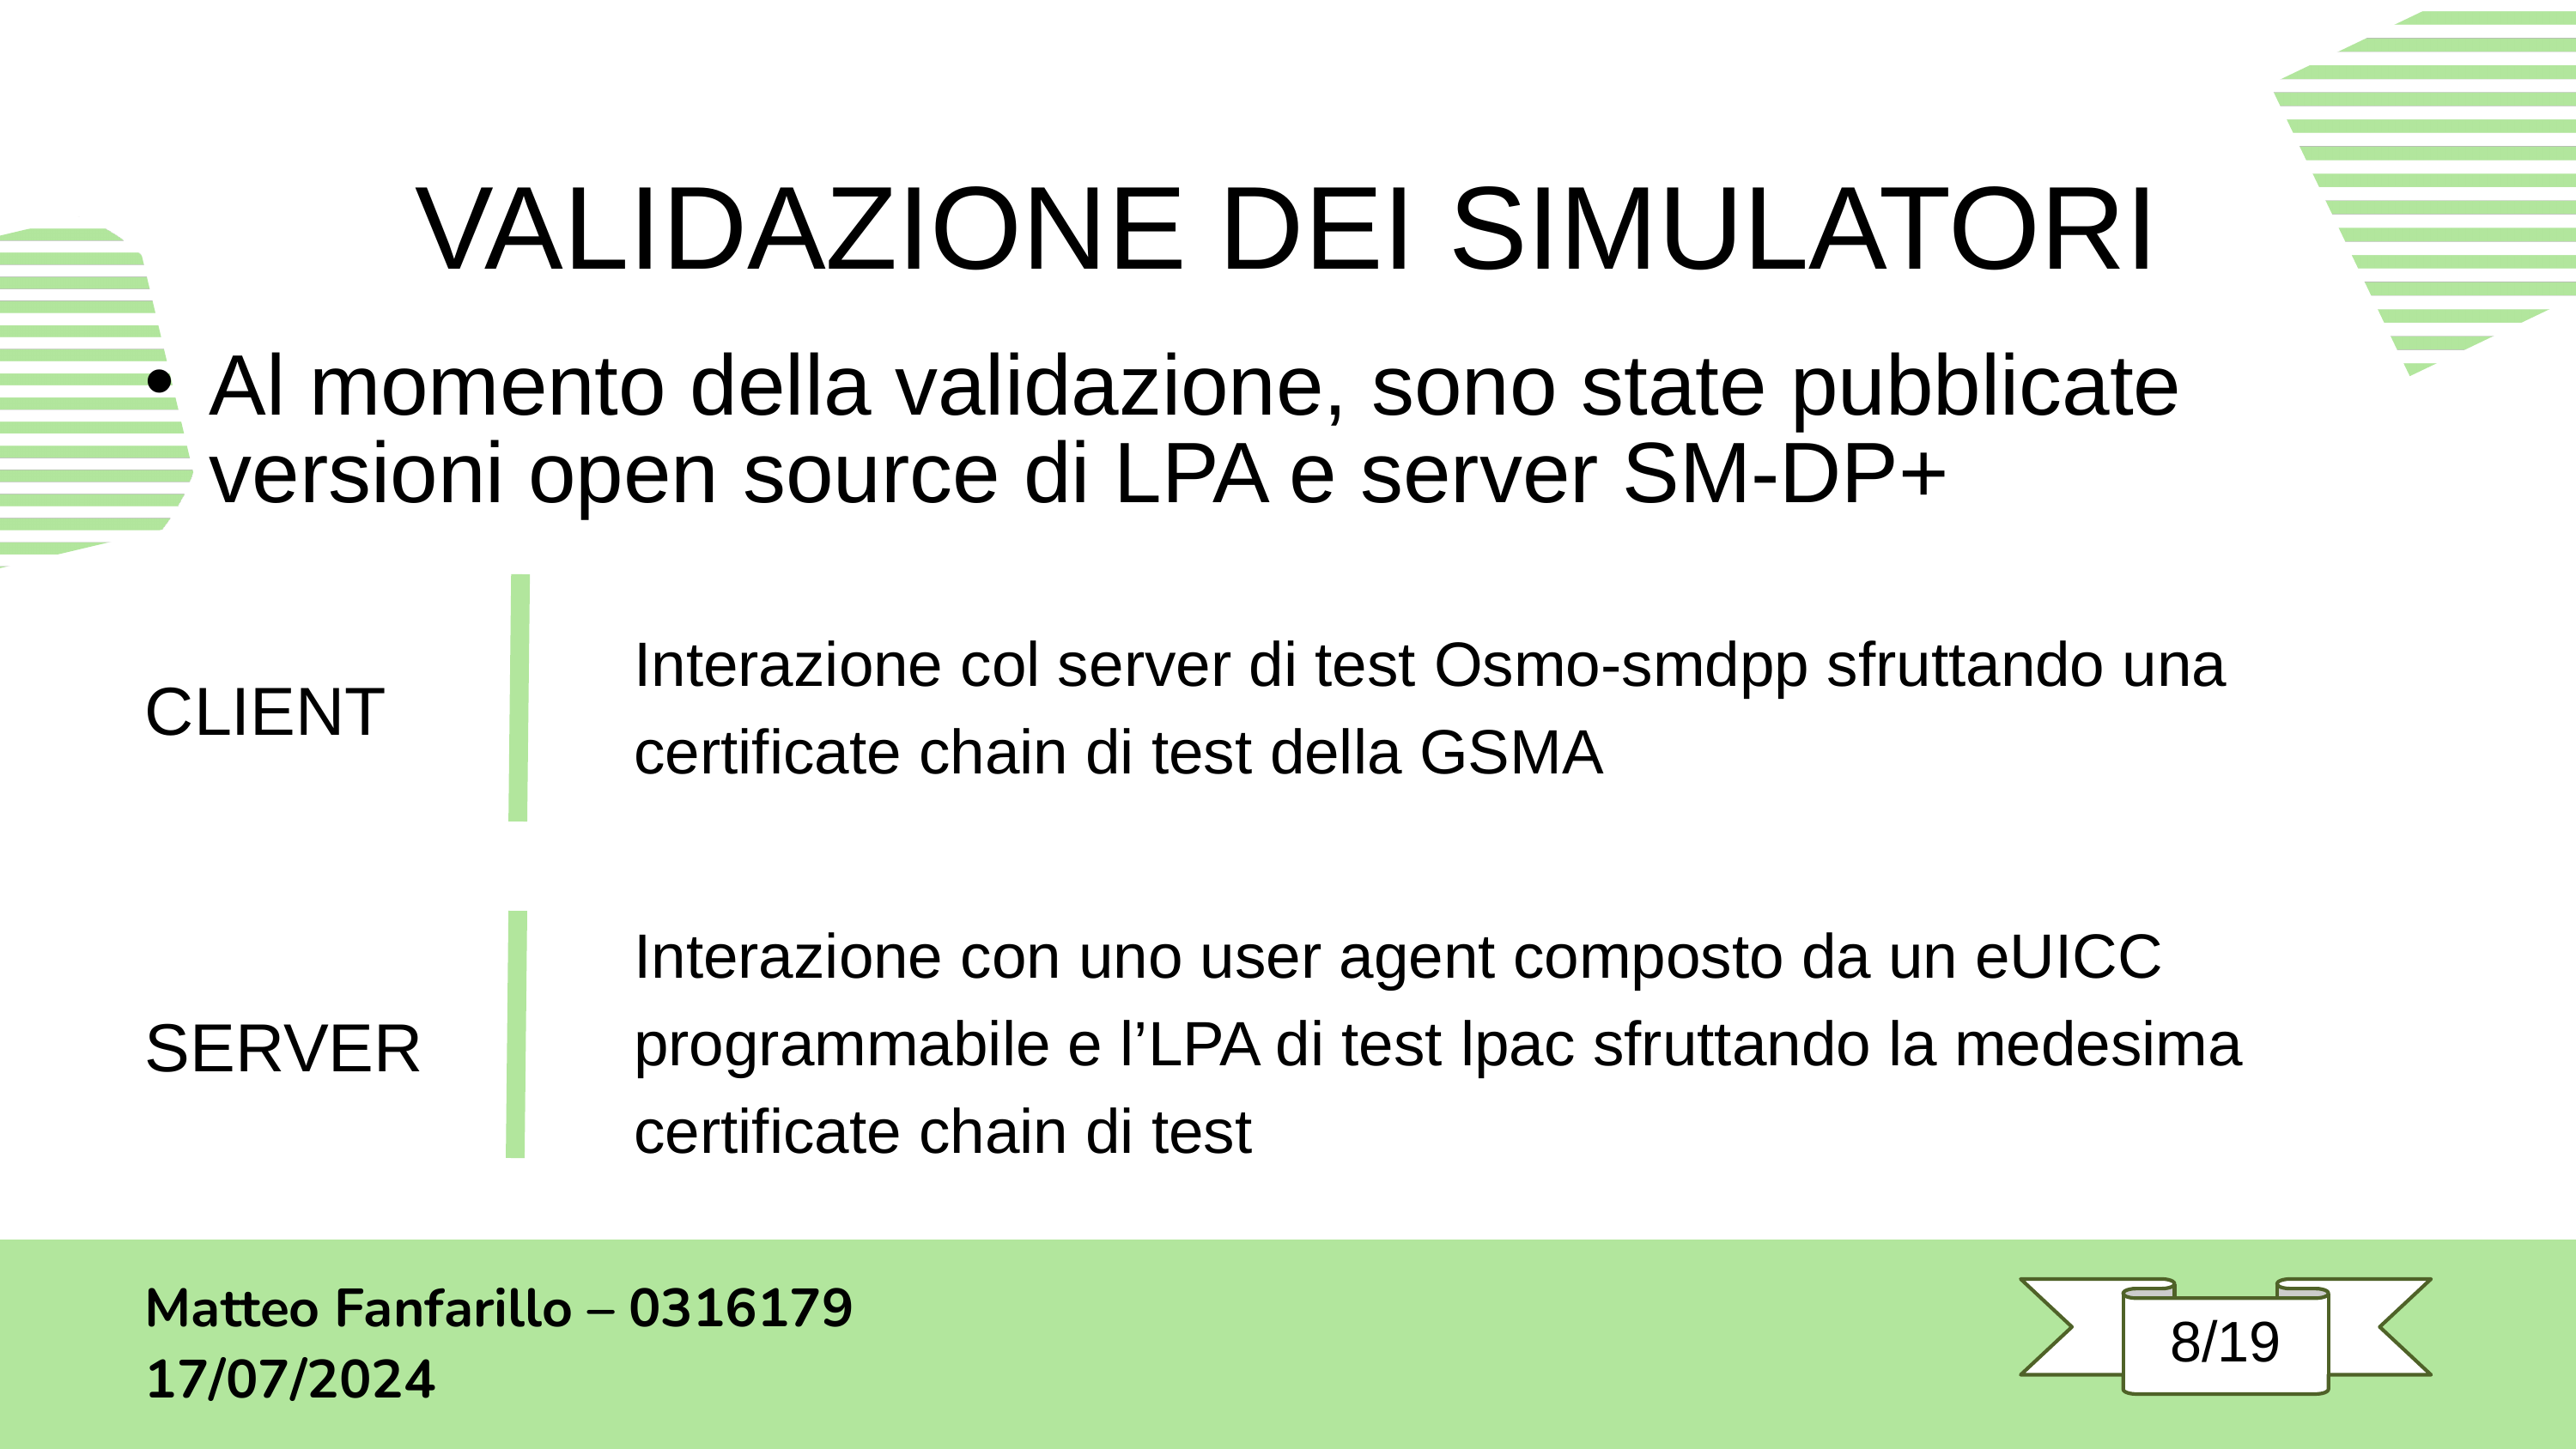

VALIDAZIONE DEI SIMULATORI

Al momento della validazione, sono state pubblicate versioni open source di LPA e server SM-DP+
Interazione col server di test Osmo-smdpp sfruttando una certificate chain di test della GSMA
CLIENT

Interazione con uno user agent composto da un eUICC programmabile e l’LPA di test lpac sfruttando la medesima certificate chain di test
SERVER

Matteo Fanfarillo – 0316179
8/19

17/07/2024